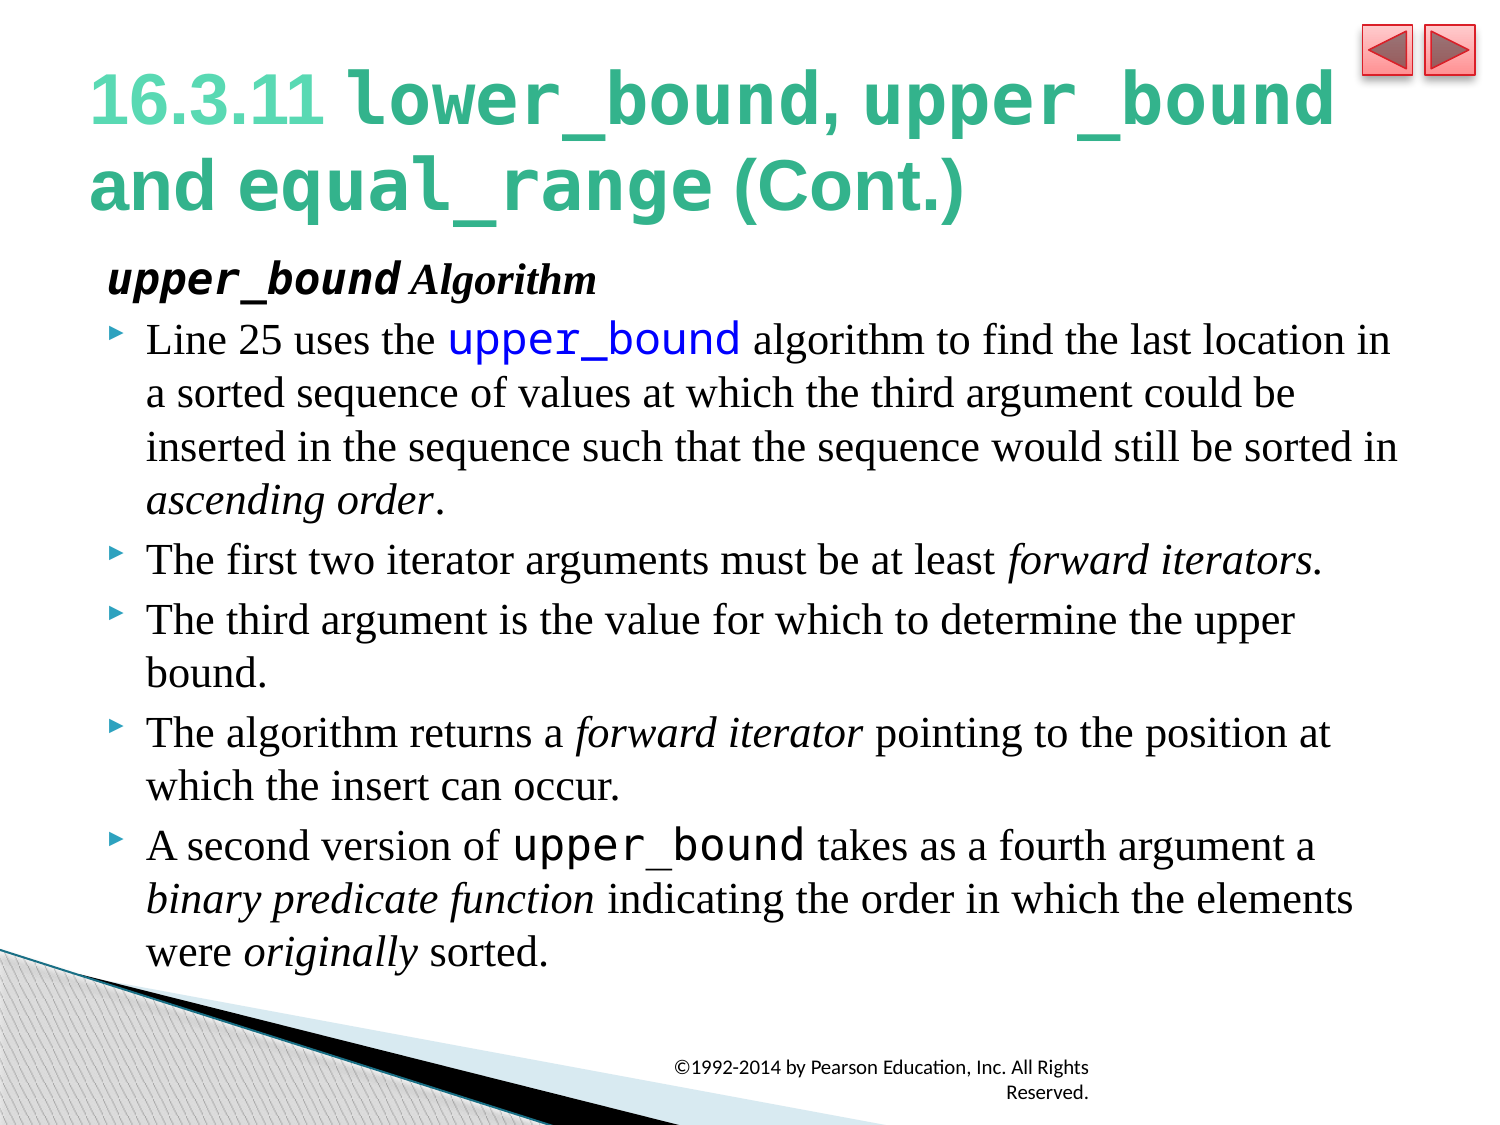

# 16.3.11 lower_bound, upper_bound and equal_range (Cont.)
upper_bound Algorithm
Line 25 uses the upper_bound algorithm to find the last location in a sorted sequence of values at which the third argument could be inserted in the sequence such that the sequence would still be sorted in ascending order.
The first two iterator arguments must be at least forward iterators.
The third argument is the value for which to determine the upper bound.
The algorithm returns a forward iterator pointing to the position at which the insert can occur.
A second version of upper_bound takes as a fourth argument a binary predicate function indicating the order in which the elements were originally sorted.
©1992-2014 by Pearson Education, Inc. All Rights Reserved.